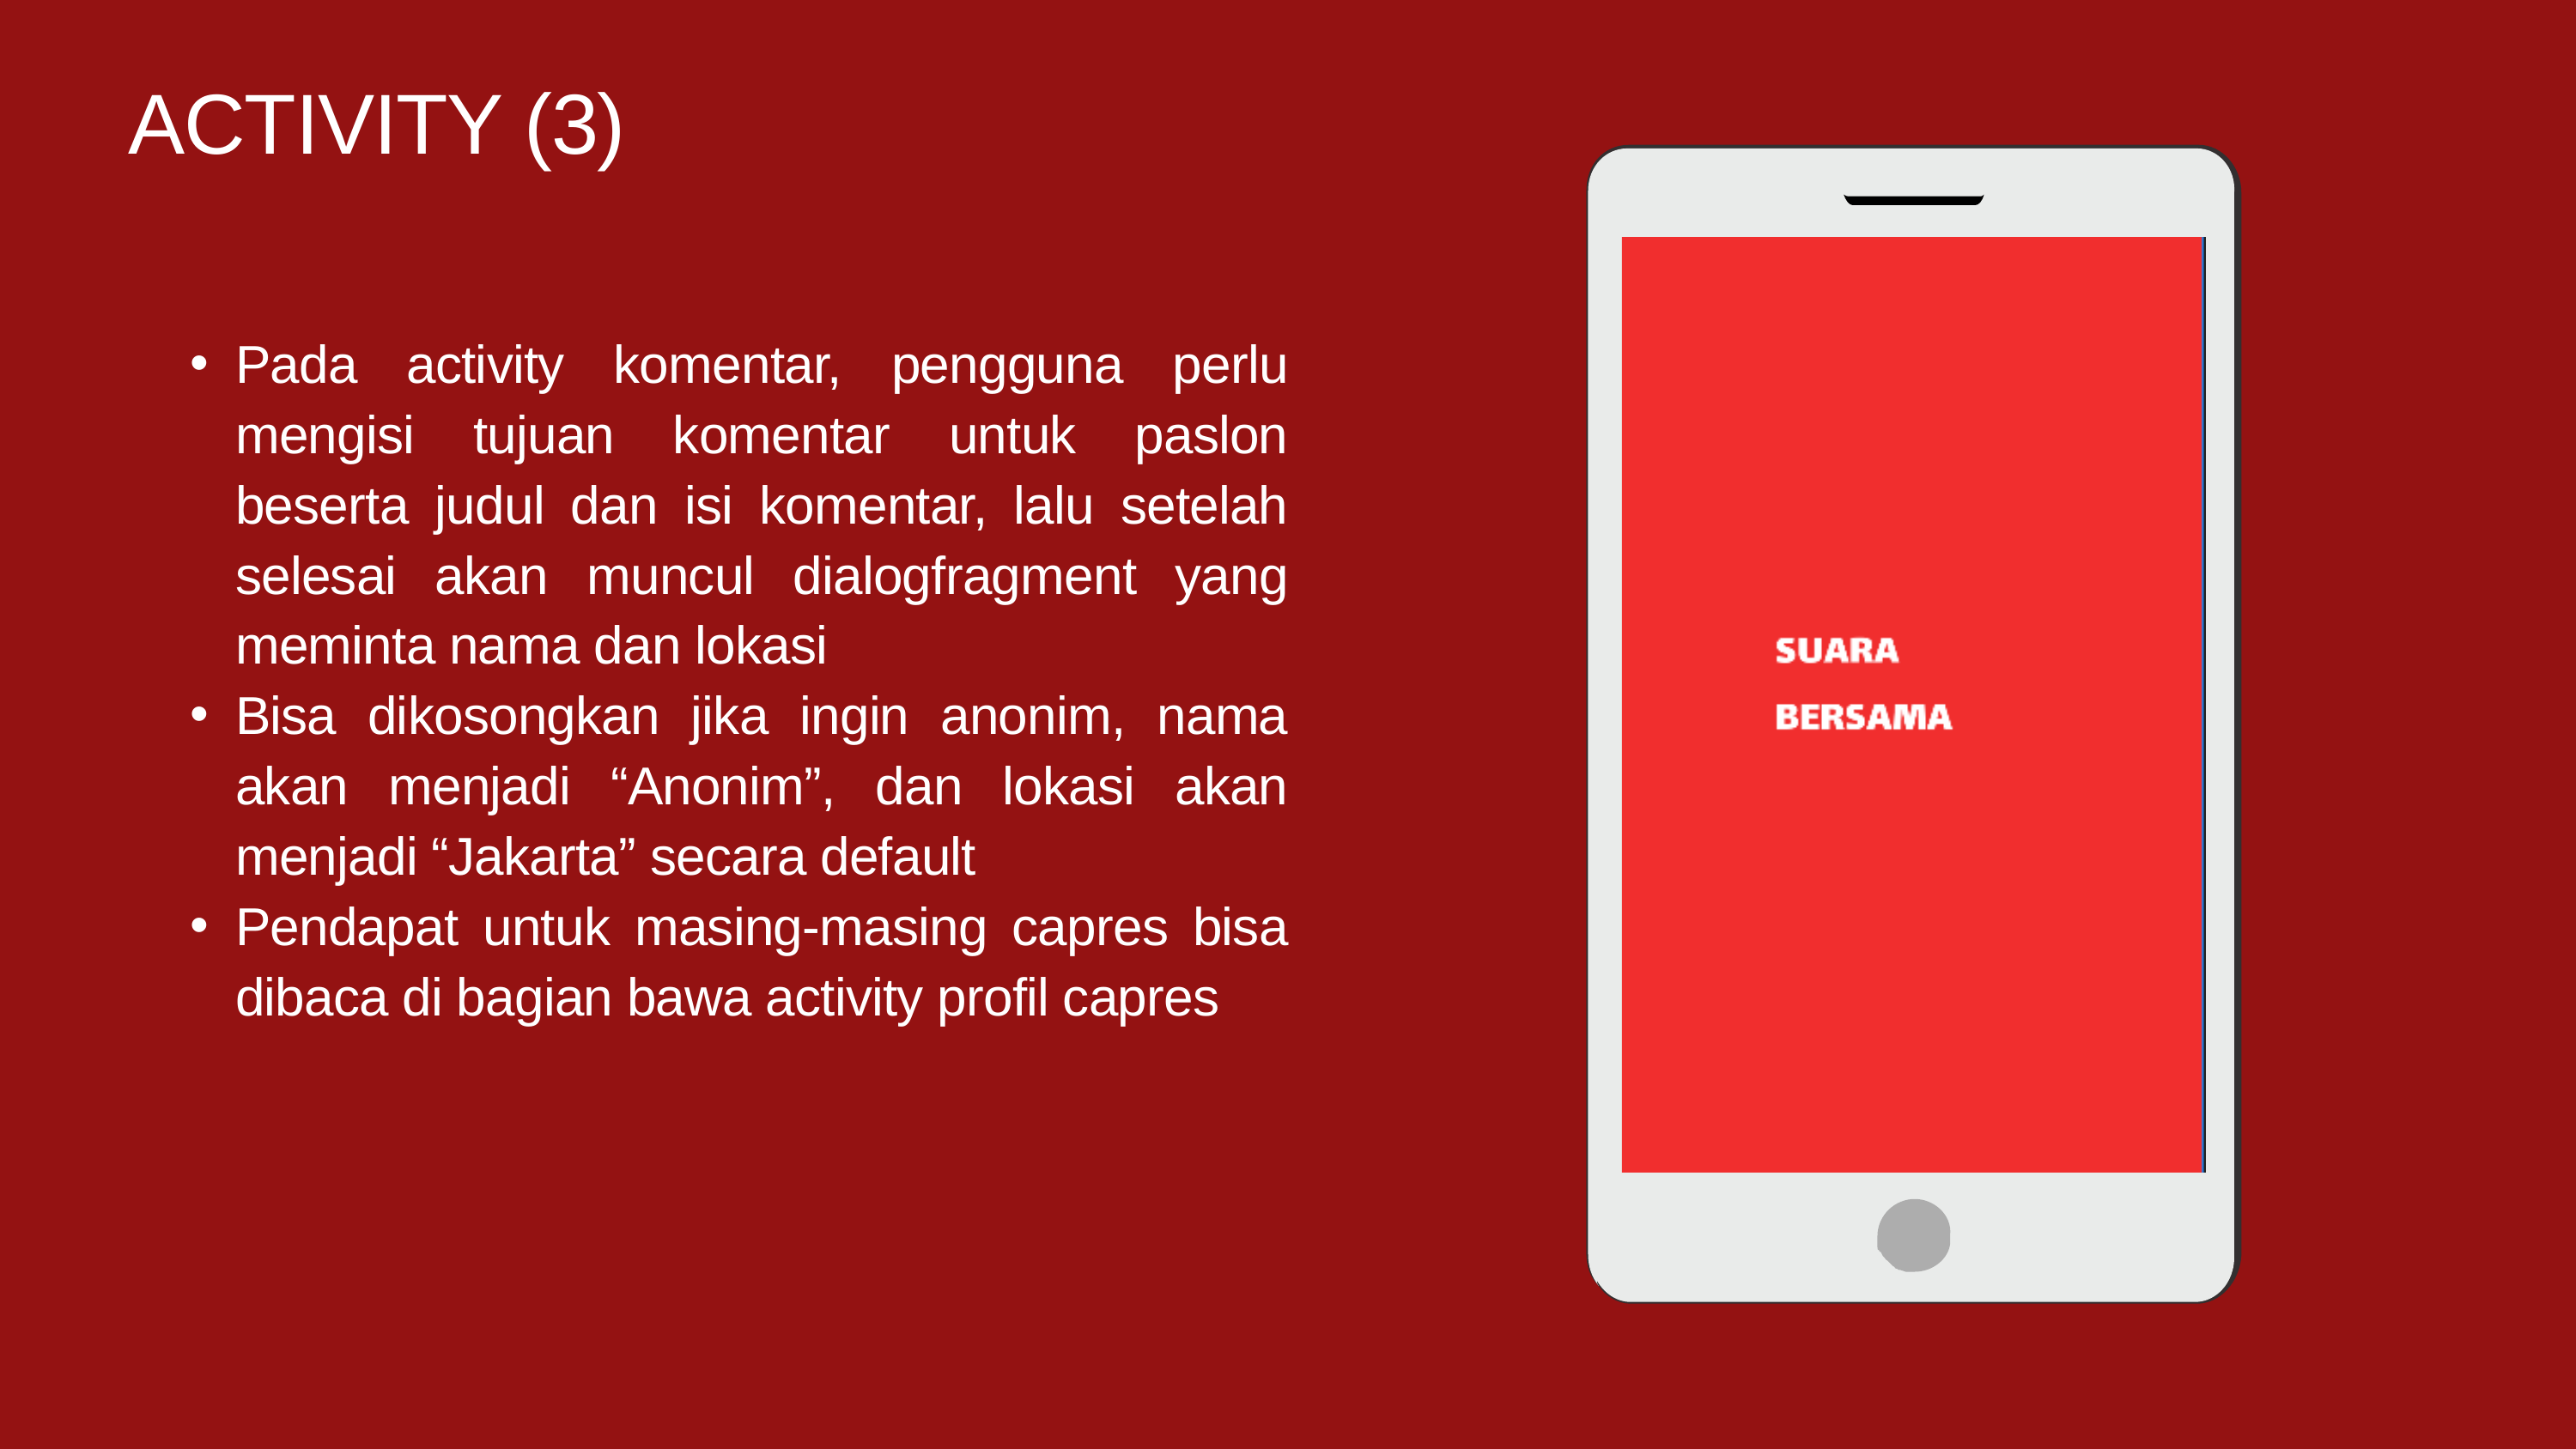

ACTIVITY (3)

Pada activity komentar, pengguna perlu mengisi tujuan komentar untuk paslon beserta judul dan isi komentar, lalu setelah selesai akan muncul dialogfragment yang meminta nama dan lokasi
Bisa dikosongkan jika ingin anonim, nama akan menjadi “Anonim”, dan lokasi akan menjadi “Jakarta” secara default
Pendapat untuk masing-masing capres bisa dibaca di bagian bawa activity profil capres